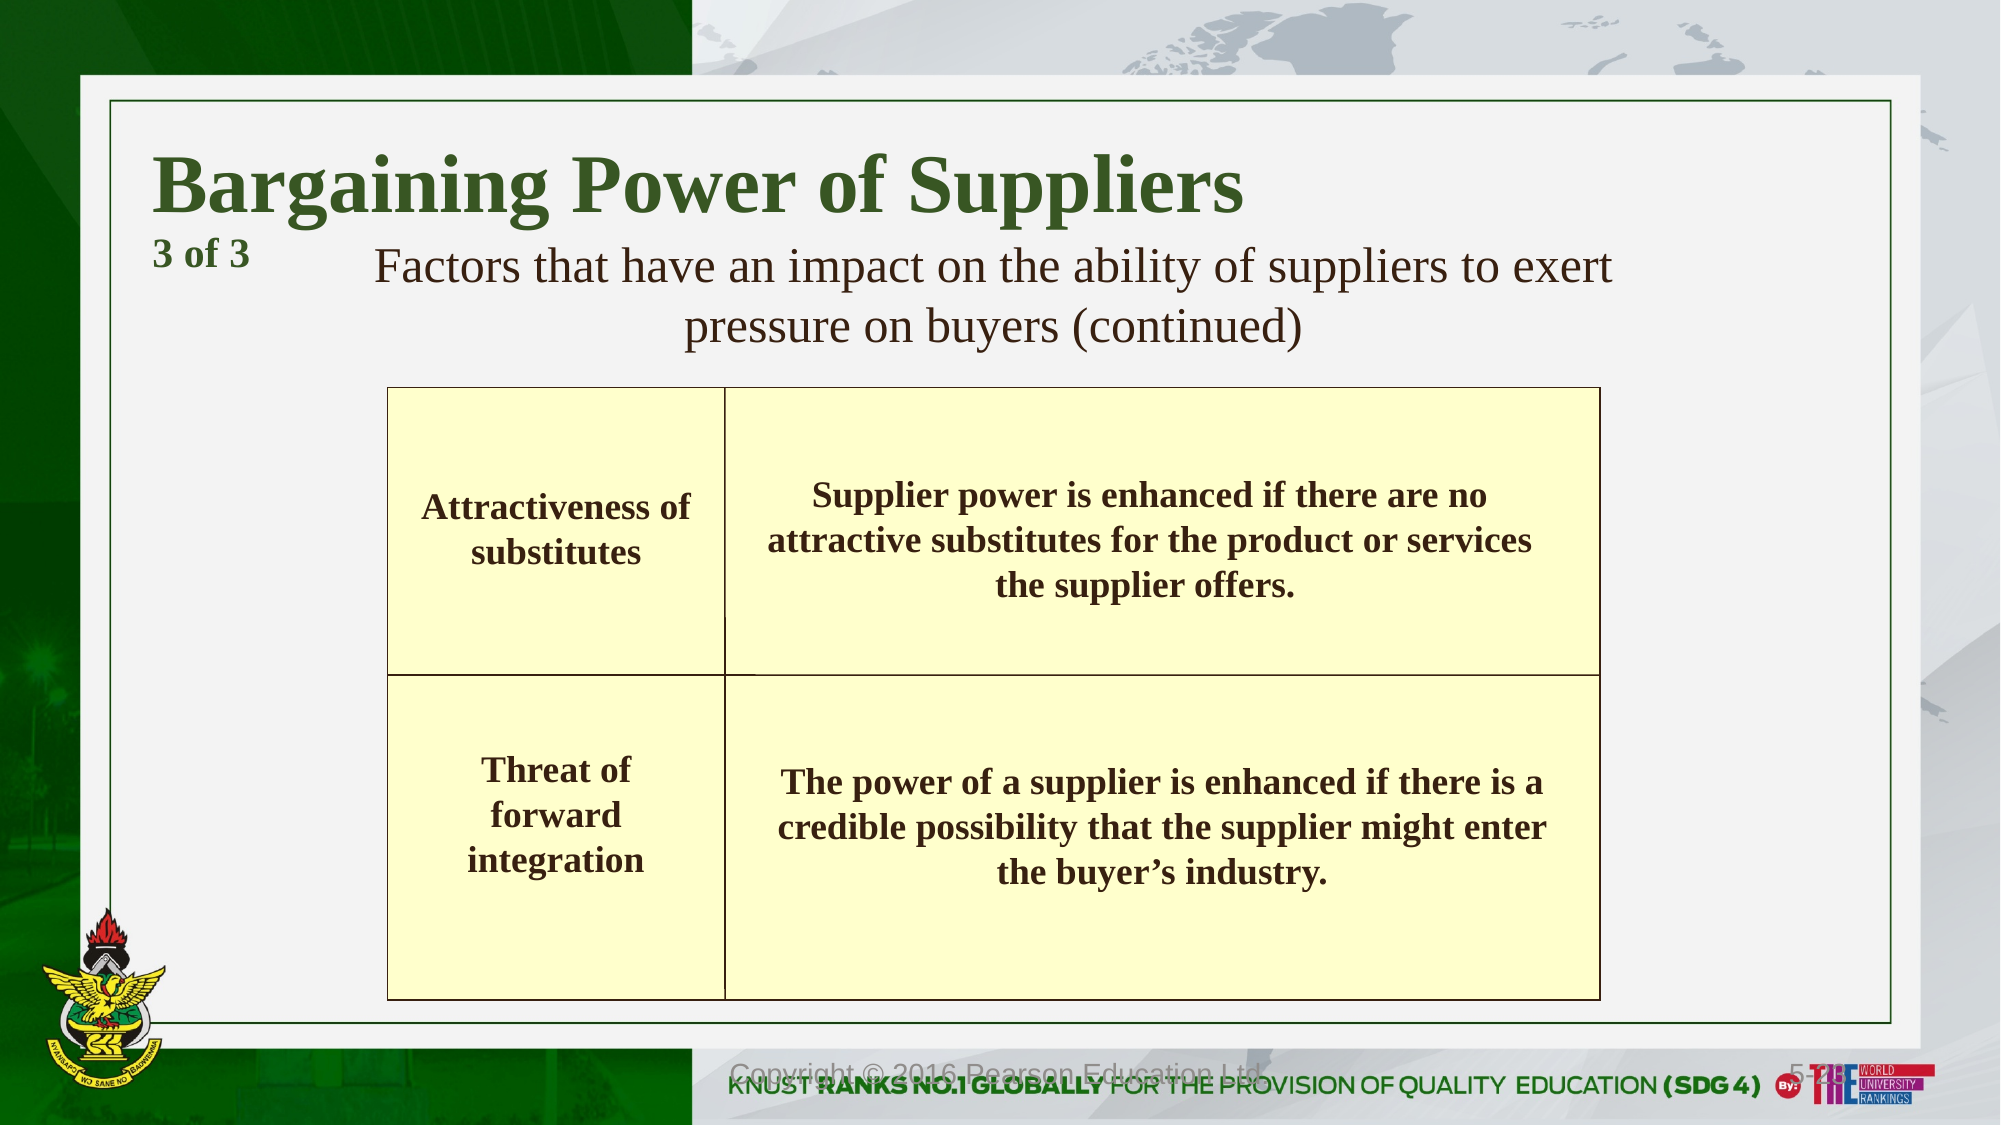

# Bargaining Power of Suppliers 3 of 3

Factors that have an impact on the ability of suppliers to exert pressure on buyers (continued)

Supplier power is enhanced if there are no attractive substitutes for the product or services the supplier offers.
Attractiveness of substitutes

Threat of forward integration
The power of a supplier is enhanced if there is a credible possibility that the supplier might enter the buyer’s industry.
Copyright © 2016 Pearson Education Ltd.
5-23